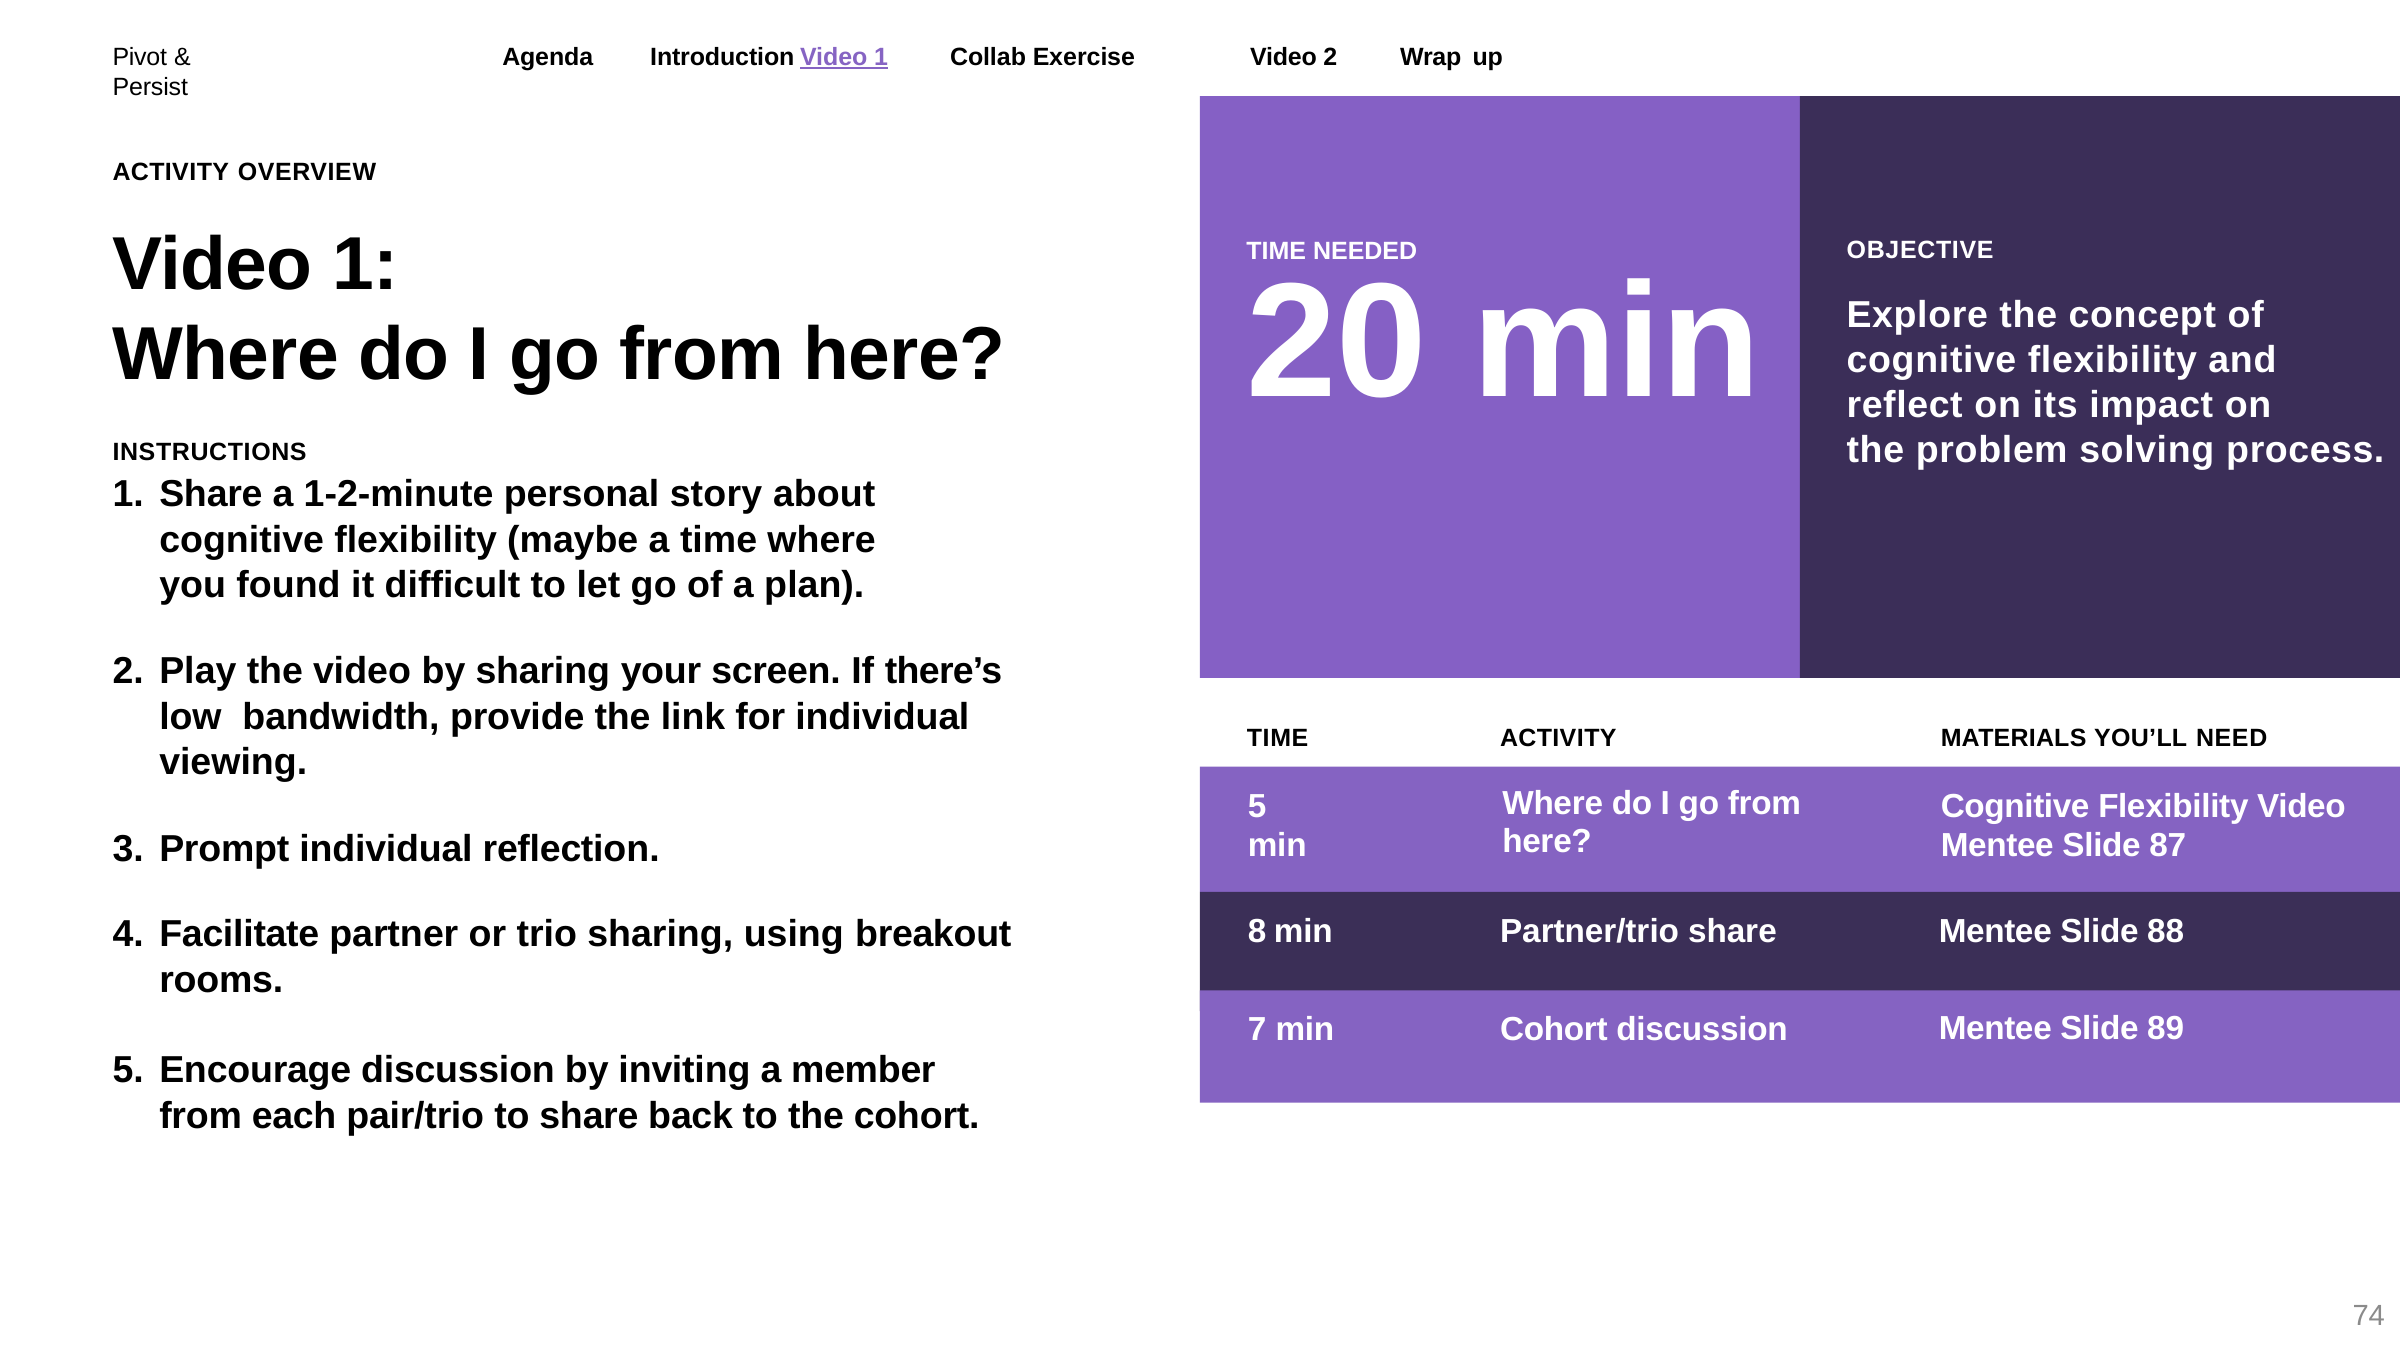

OBJECTIVE
Explore the concept of cognitive flexibility and
reflect on its impact on
the problem solving process.
ACTIVITY OVERVIEW
Video 1:
Where do I go from here?
INSTRUCTIONS
Share a 1-2-minute personal story about cognitive flexibility (maybe a time where you found it difficult to let go of a plan).

Play the video by sharing your screen. If there’s low  bandwidth, provide the link for individual viewing.

Prompt individual reflection.
Facilitate partner or trio sharing, using breakout rooms.

Encourage discussion by inviting a member from each pair/trio to share back to the cohort.
20 min
TIME NEEDED
TIME
ACTIVITY
MATERIALS YOU’LL NEED

5 min
Where do I go from here?
Cognitive Flexibility Video
Mentee Slide 87

Mentee Slide 88
8 min
Partner/trio share

Mentee Slide 89
7 min
Cohort discussion
74